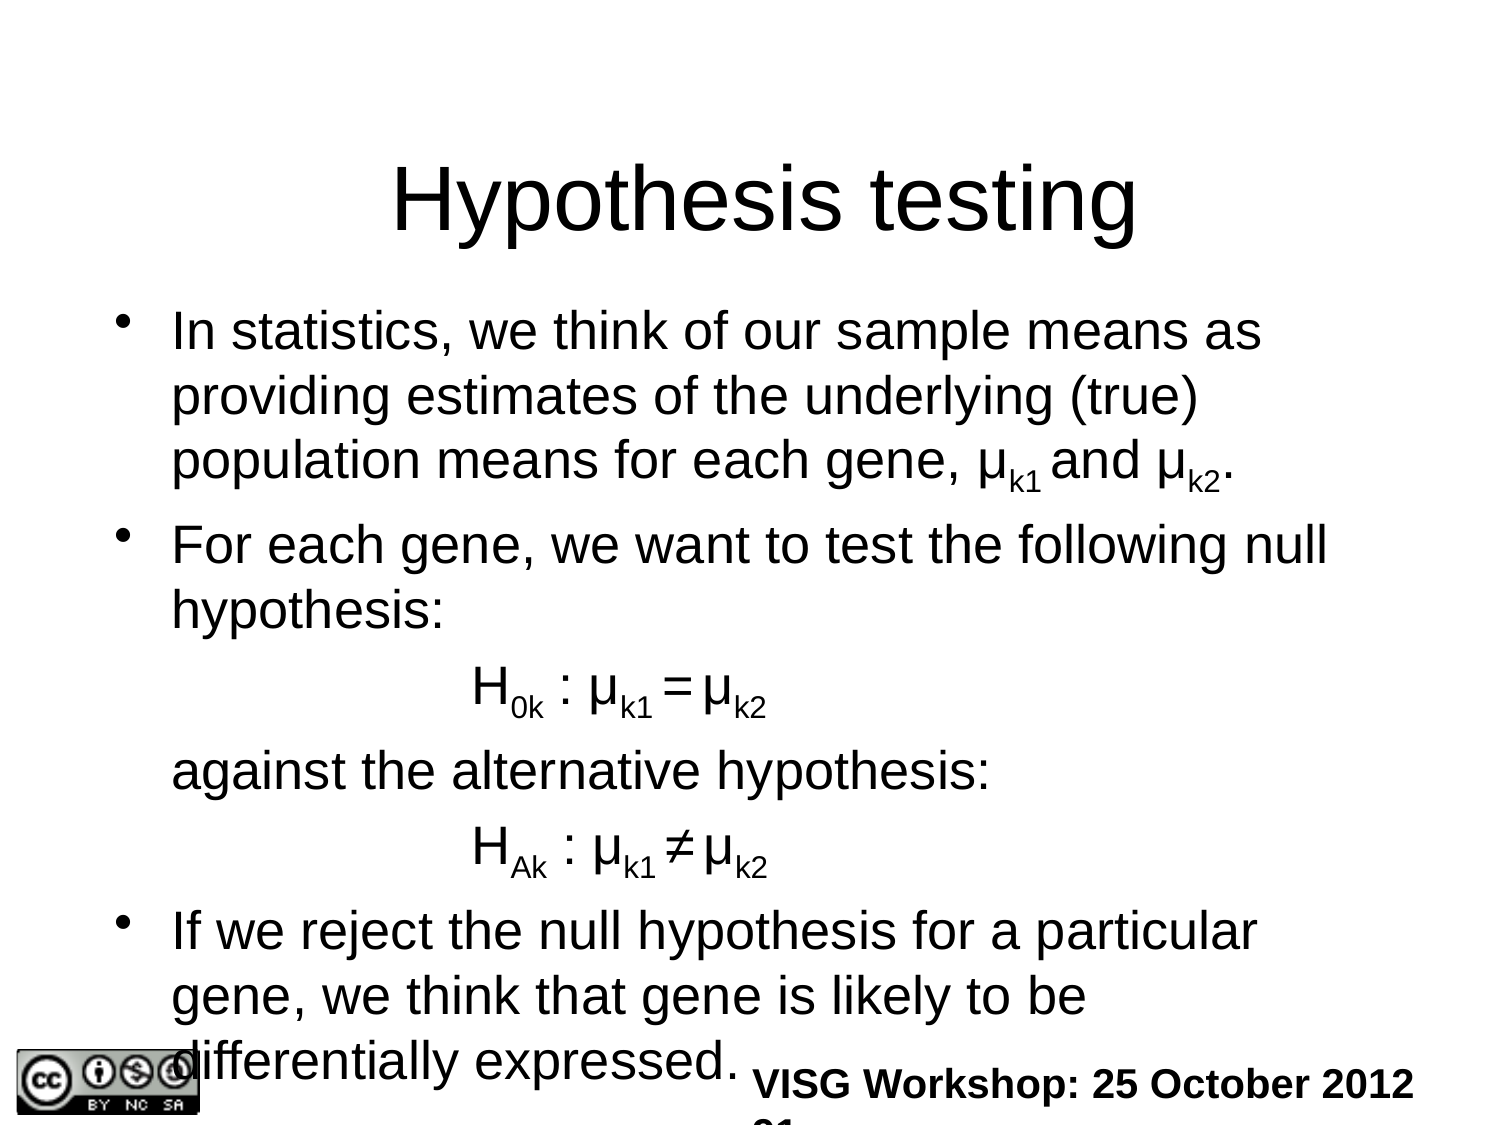

# Hypothesis testing
In statistics, we think of our sample means as providing estimates of the underlying (true) population means for each gene, μk1 and μk2.
For each gene, we want to test the following null hypothesis:
			H0k : μk1 = μk2
	against the alternative hypothesis:
			HAk : μk1 ≠ μk2
If we reject the null hypothesis for a particular gene, we think that gene is likely to be differentially expressed.